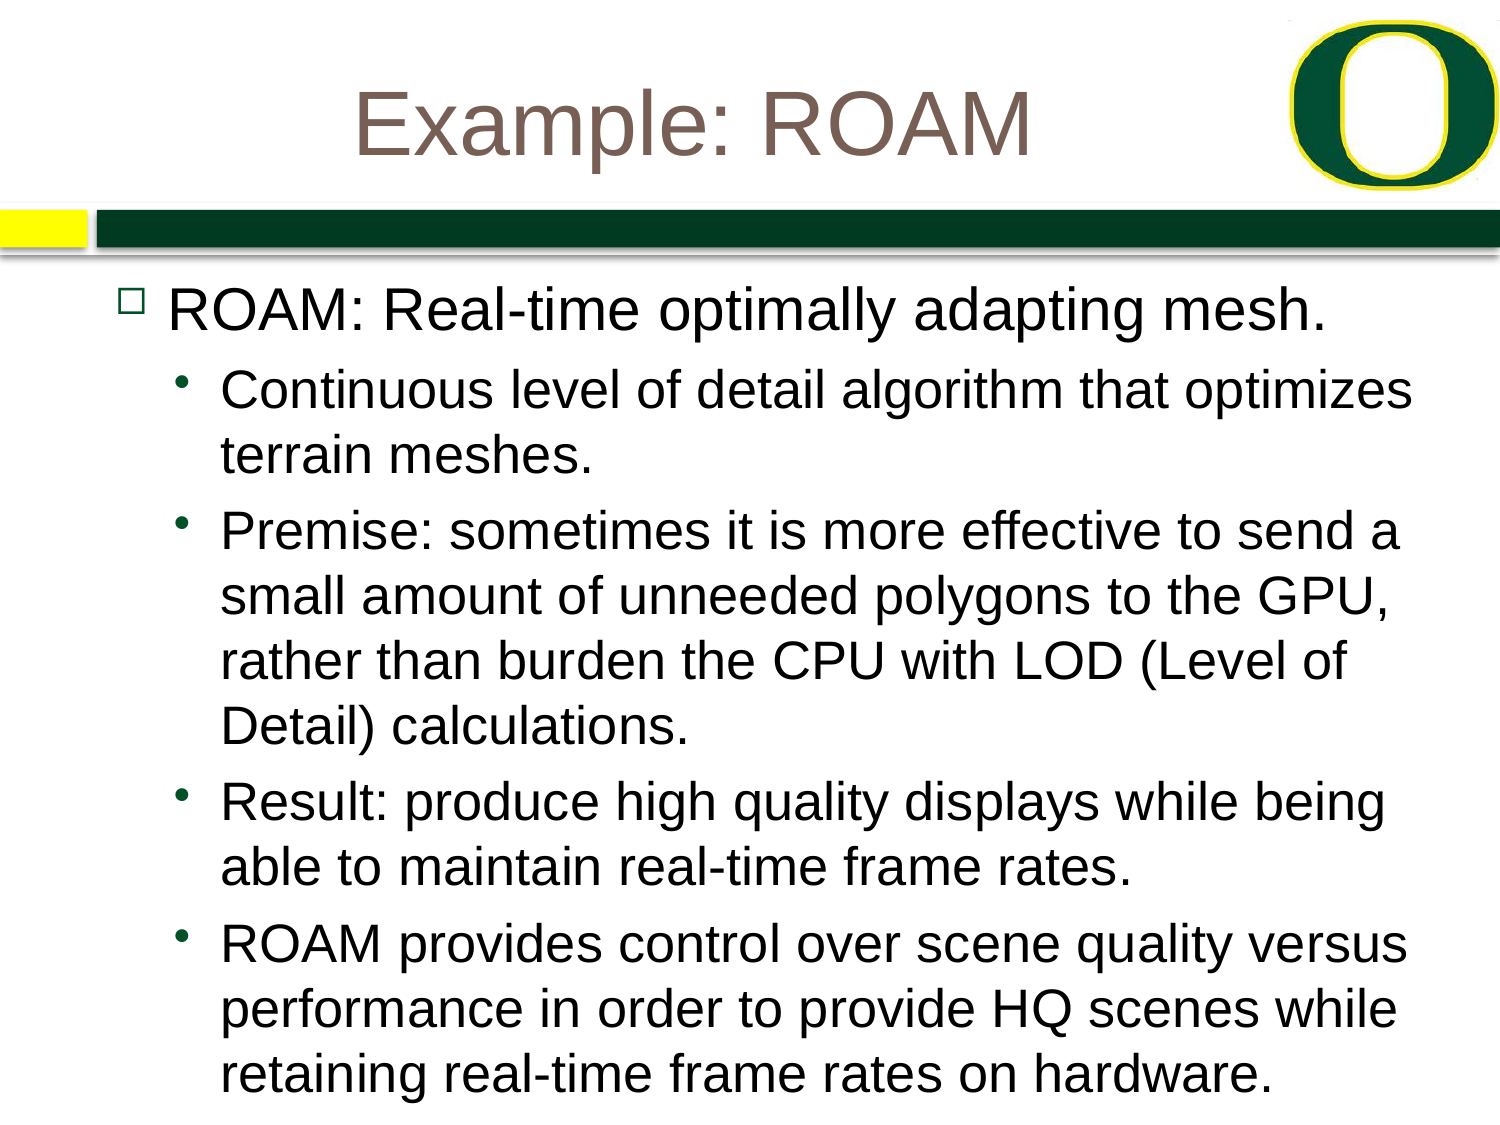

# Example: ROAM
ROAM: Real-time optimally adapting mesh.
Continuous level of detail algorithm that optimizes terrain meshes.
Premise: sometimes it is more effective to send a small amount of unneeded polygons to the GPU, rather than burden the CPU with LOD (Level of Detail) calculations.
Result: produce high quality displays while being able to maintain real-time frame rates.
ROAM provides control over scene quality versus performance in order to provide HQ scenes while retaining real-time frame rates on hardware.